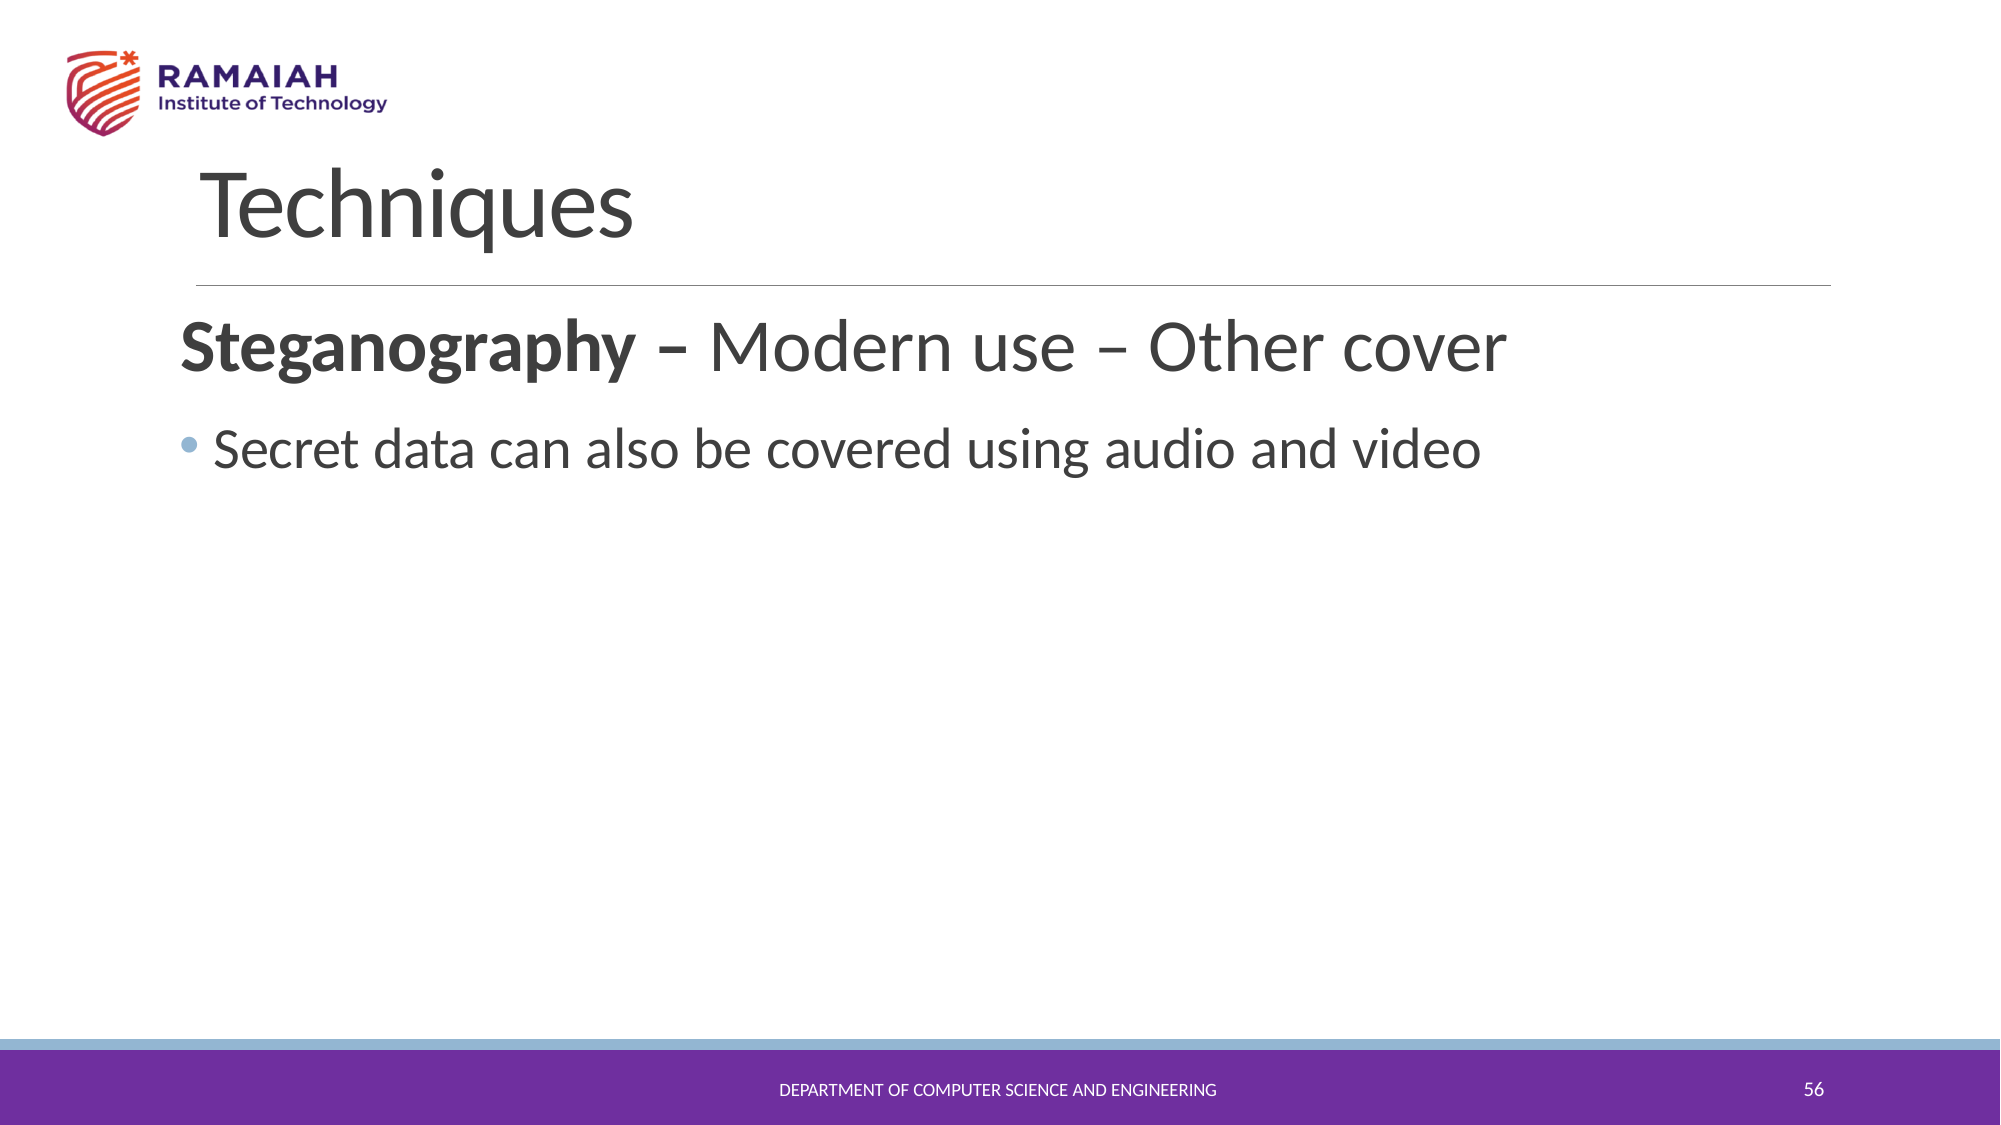

# Techniques
Steganography – Modern use – Other cover
Secret data can also be covered using audio and video
56
DEPARTMENT OF COMPUTER SCIENCE AND ENGINEERING